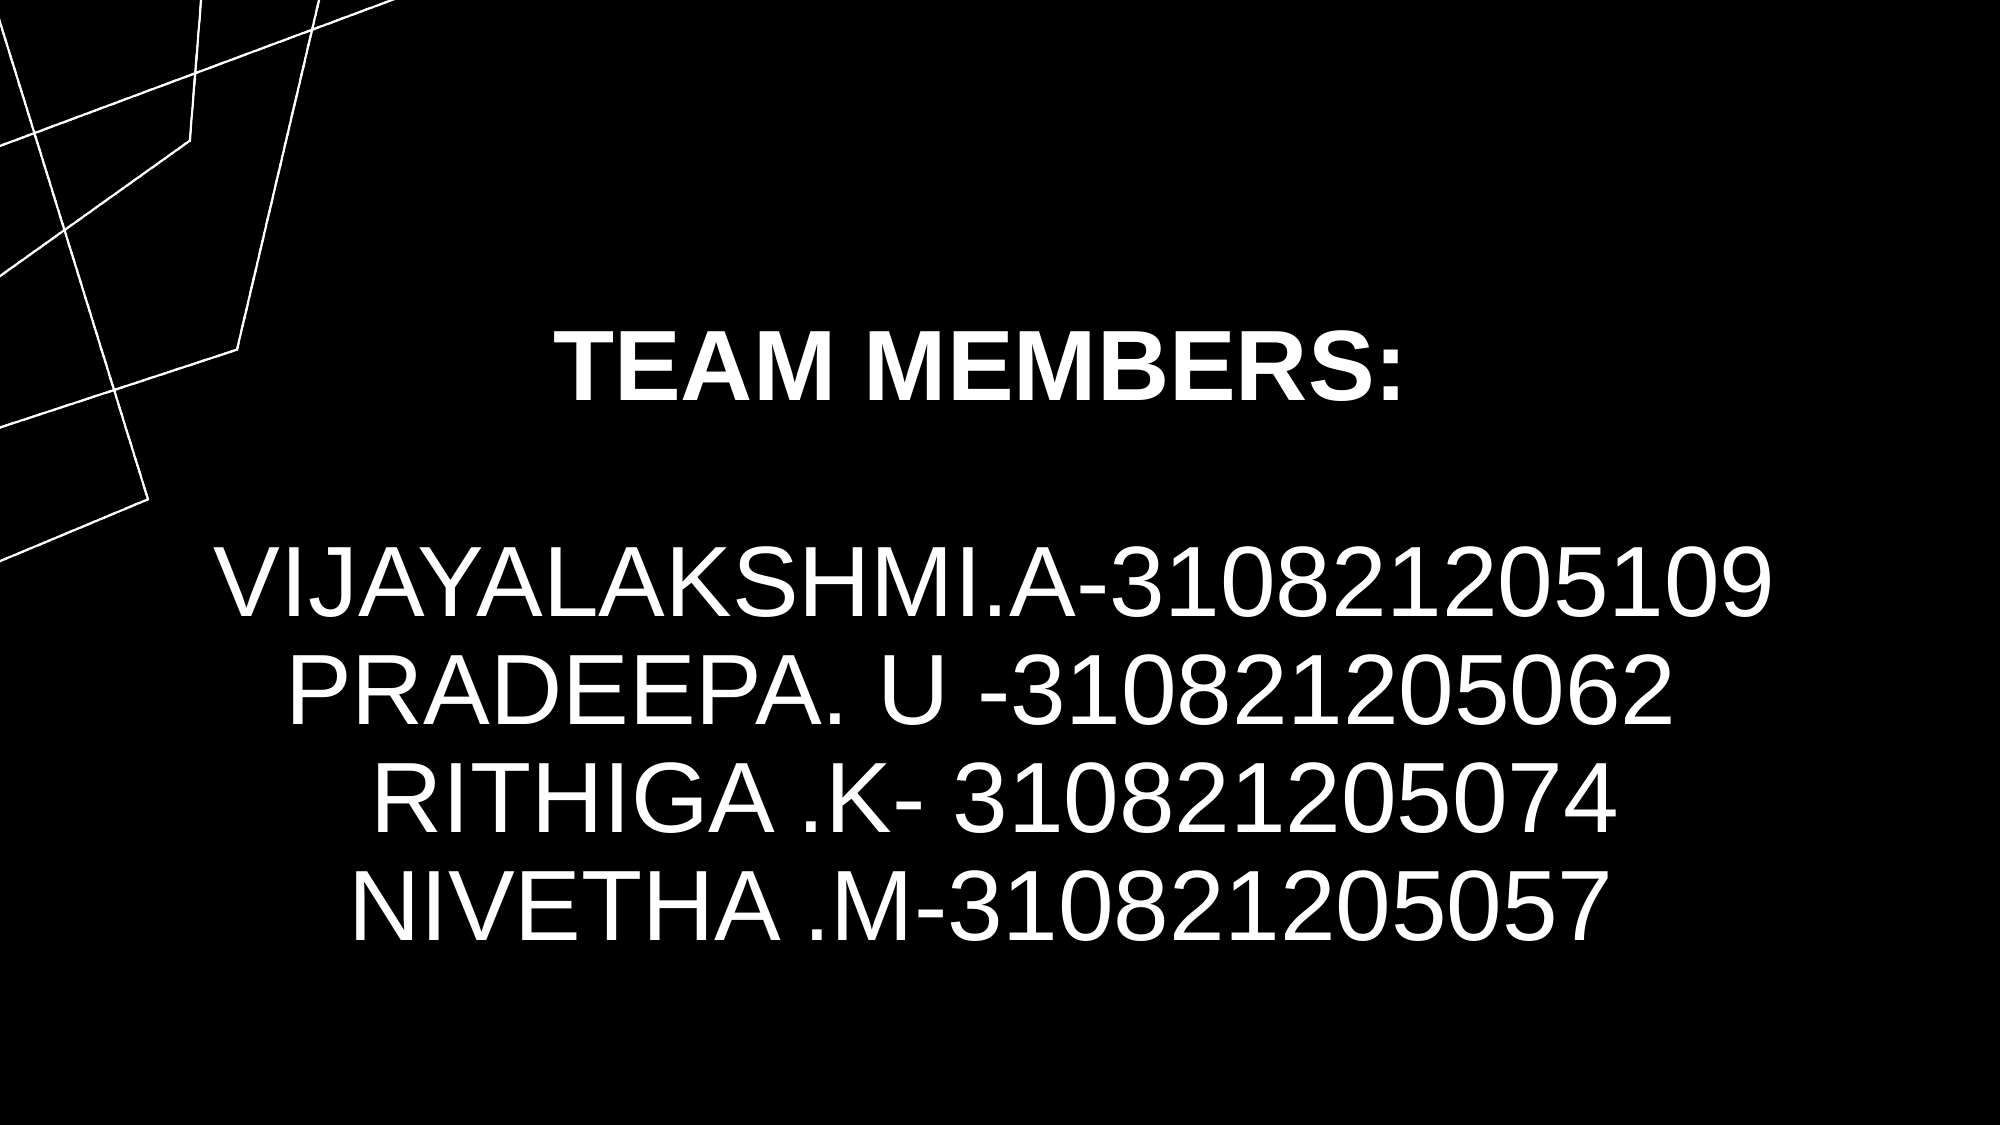

# TEAM MEMBERS: VIJAYALAKSHMI.A-310821205109 PRADEEPA. U -310821205062 RITHIGA .K- 310821205074 NIVETHA .M-310821205057